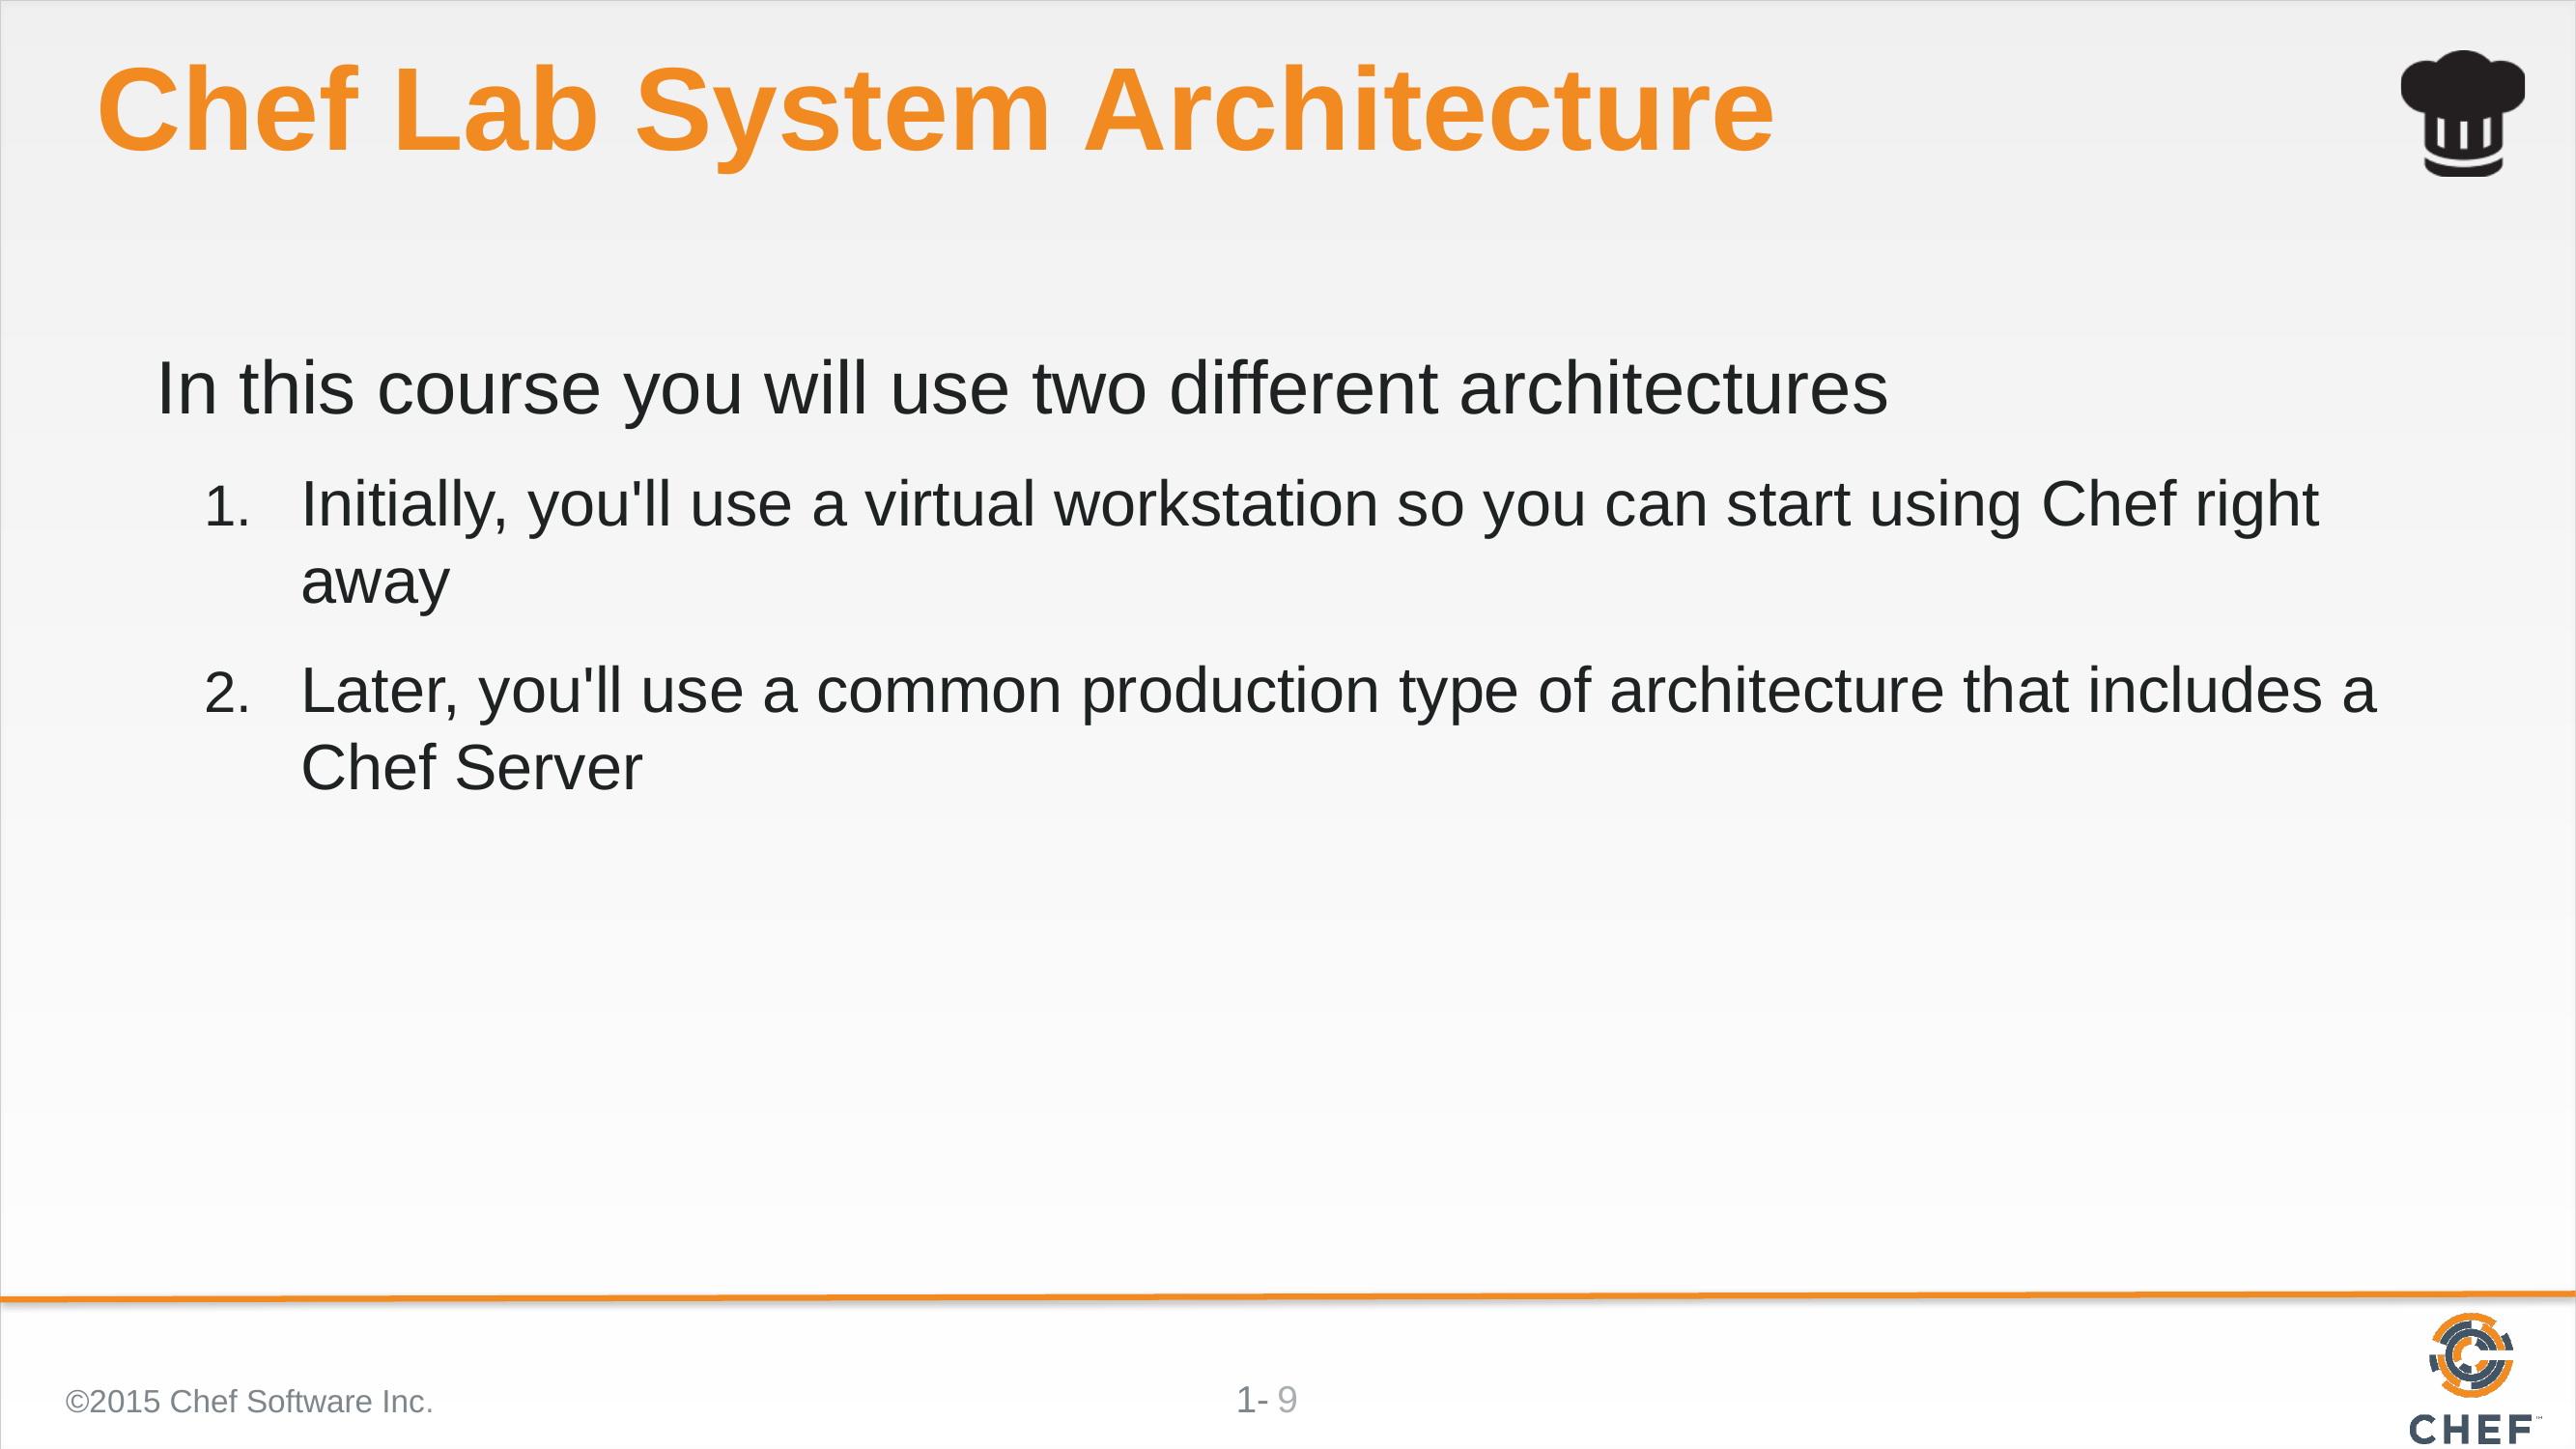

# Chef Lab System Architecture
In this course you will use two different architectures
Initially, you'll use a virtual workstation so you can start using Chef right away
Later, you'll use a common production type of architecture that includes a Chef Server
©2015 Chef Software Inc.
9